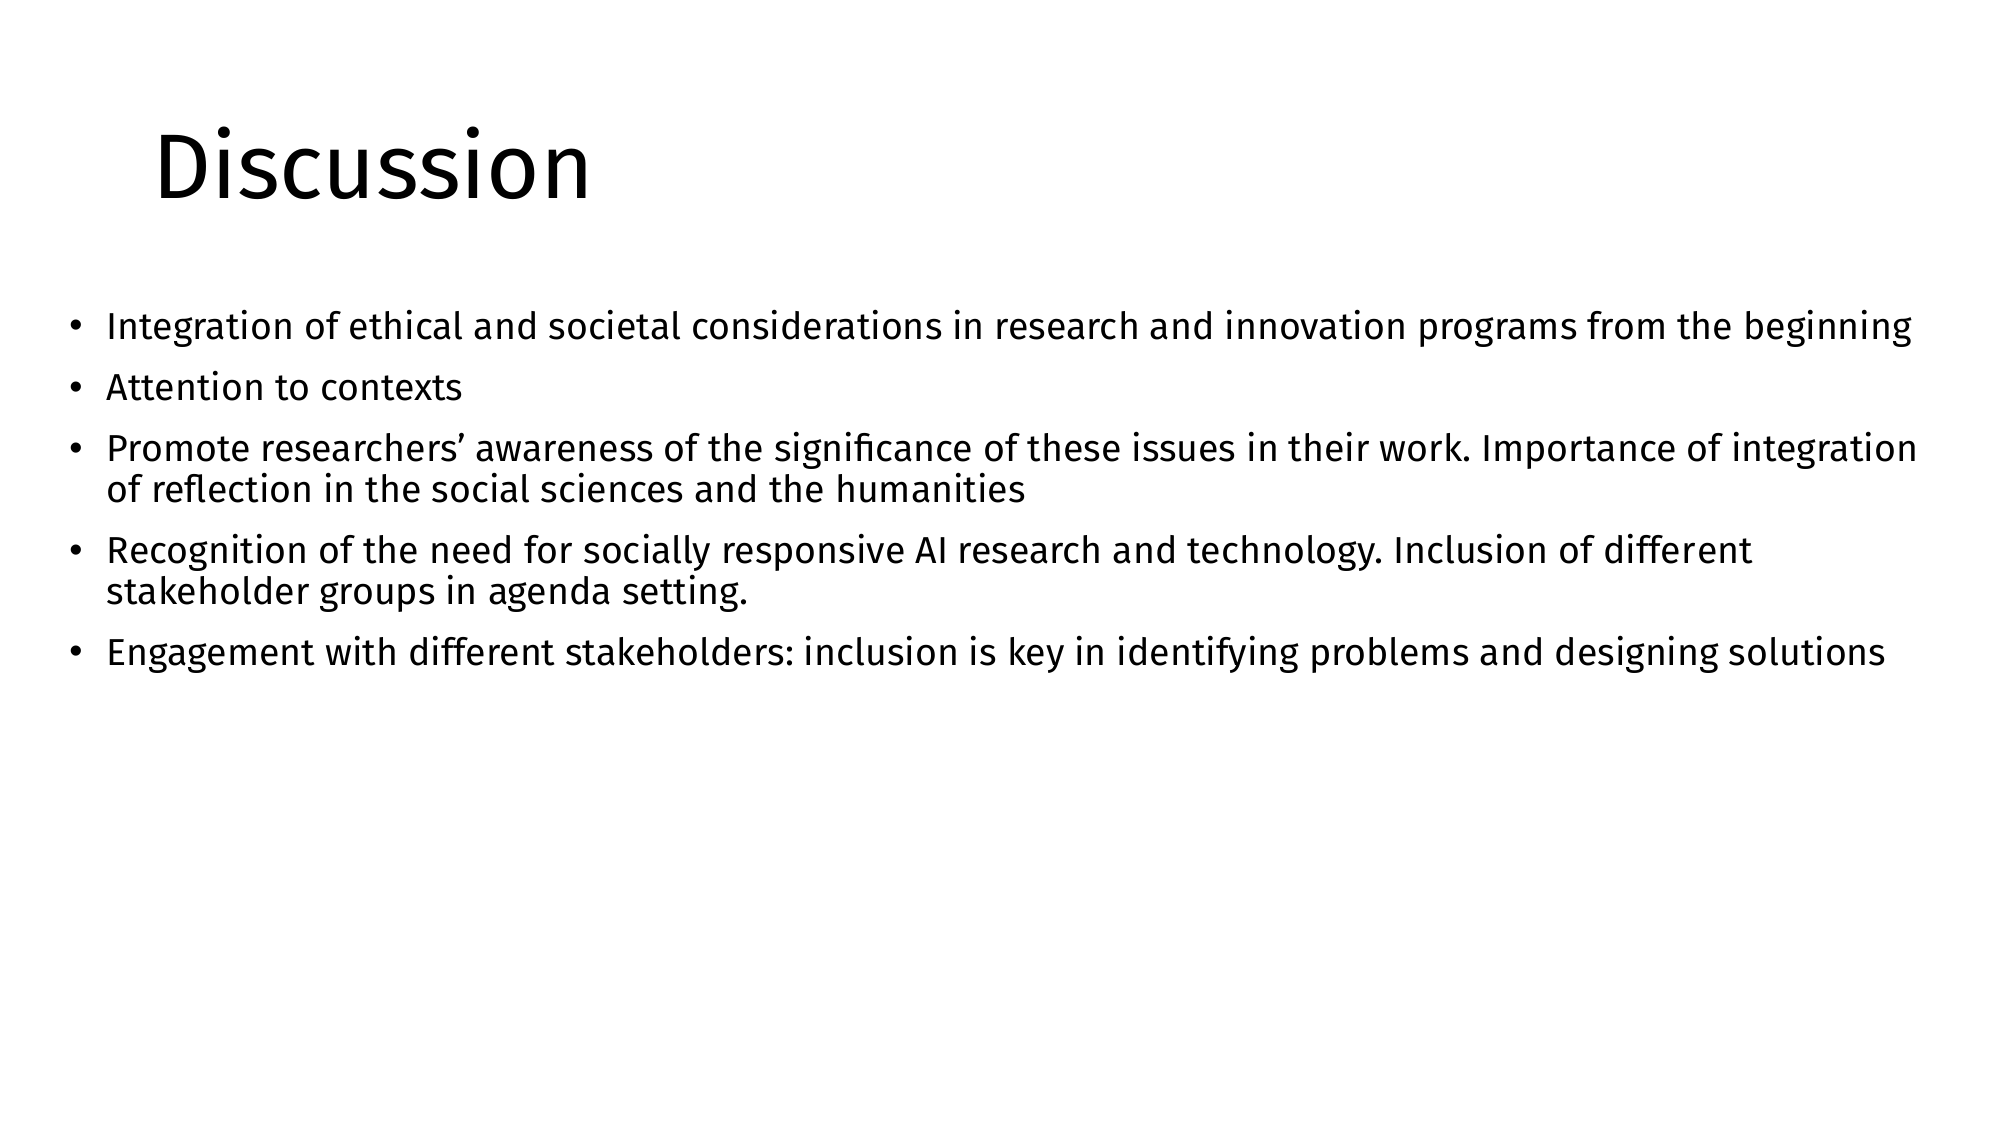

# Discussion
Integration of ethical and societal considerations in research and innovation programs from the beginning
Attention to contexts
Promote researchers’ awareness of the significance of these issues in their work. Importance of integration of reflection in the social sciences and the humanities
Recognition of the need for socially responsive AI research and technology. Inclusion of different stakeholder groups in agenda setting.
Engagement with different stakeholders: inclusion is key in identifying problems and designing solutions